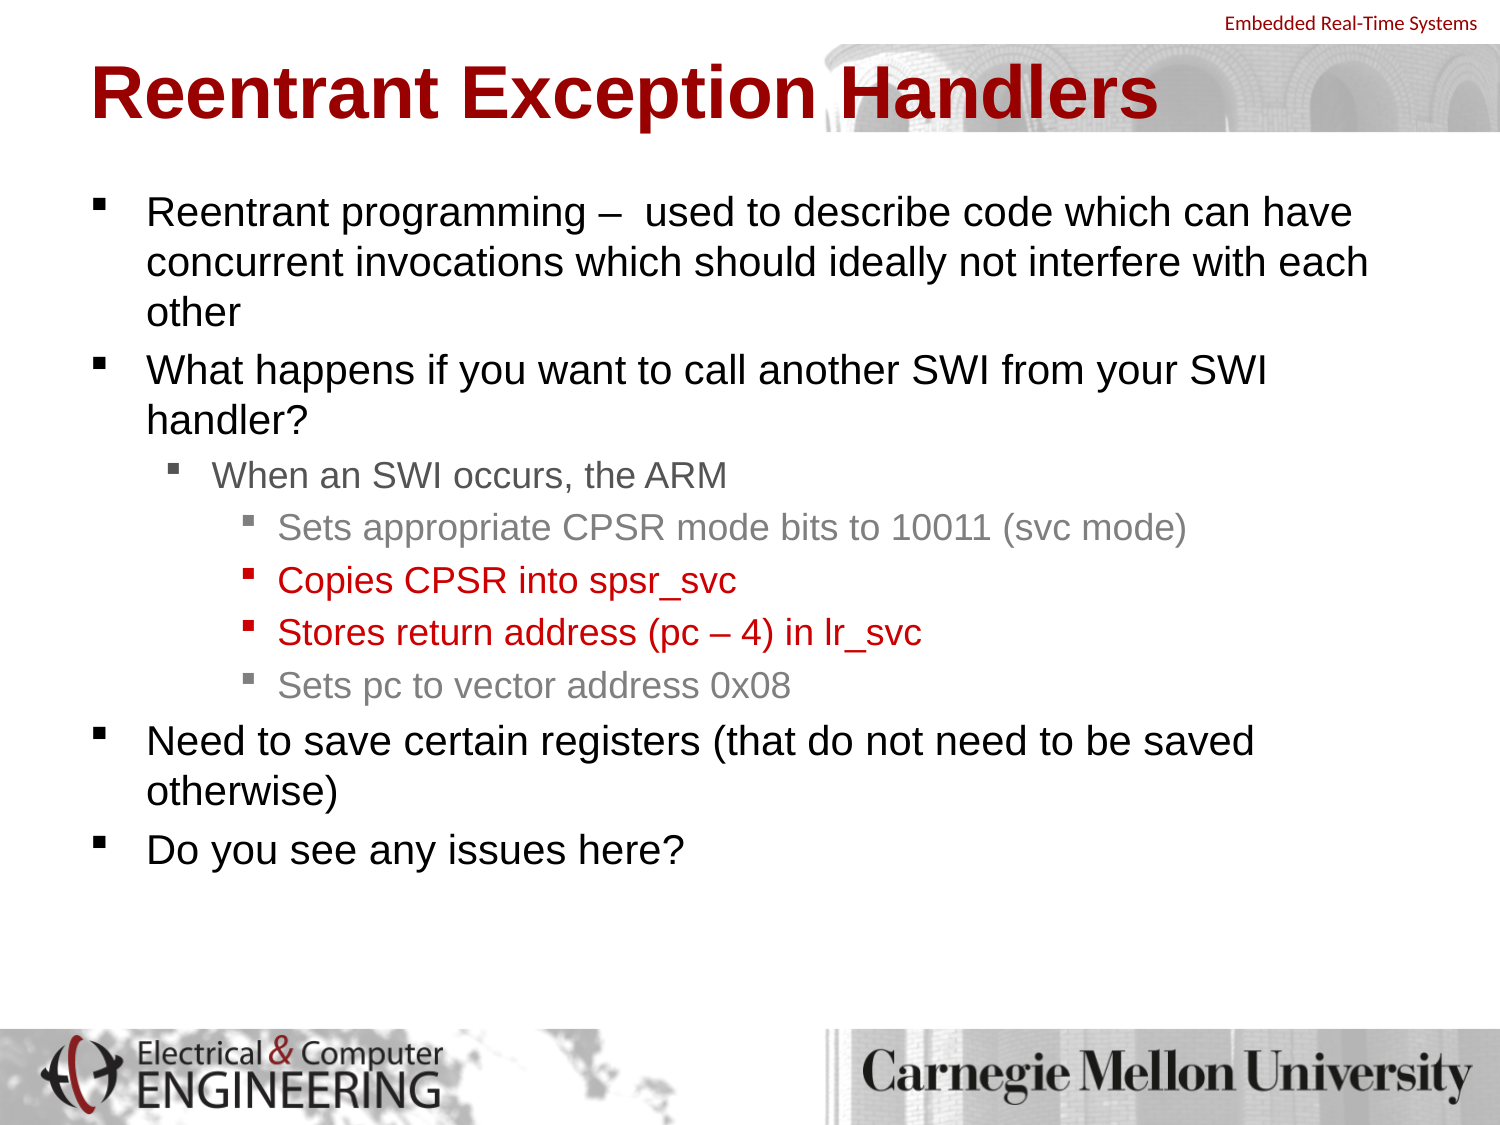

# Reentrant Exception Handlers
Reentrant programming –  used to describe code which can have concurrent invocations which should ideally not interfere with each other
What happens if you want to call another SWI from your SWI handler?
When an SWI occurs, the ARM
Sets appropriate CPSR mode bits to 10011 (svc mode)
Copies CPSR into spsr_svc
Stores return address (pc – 4) in lr_svc
Sets pc to vector address 0x08
Need to save certain registers (that do not need to be saved otherwise)
Do you see any issues here?